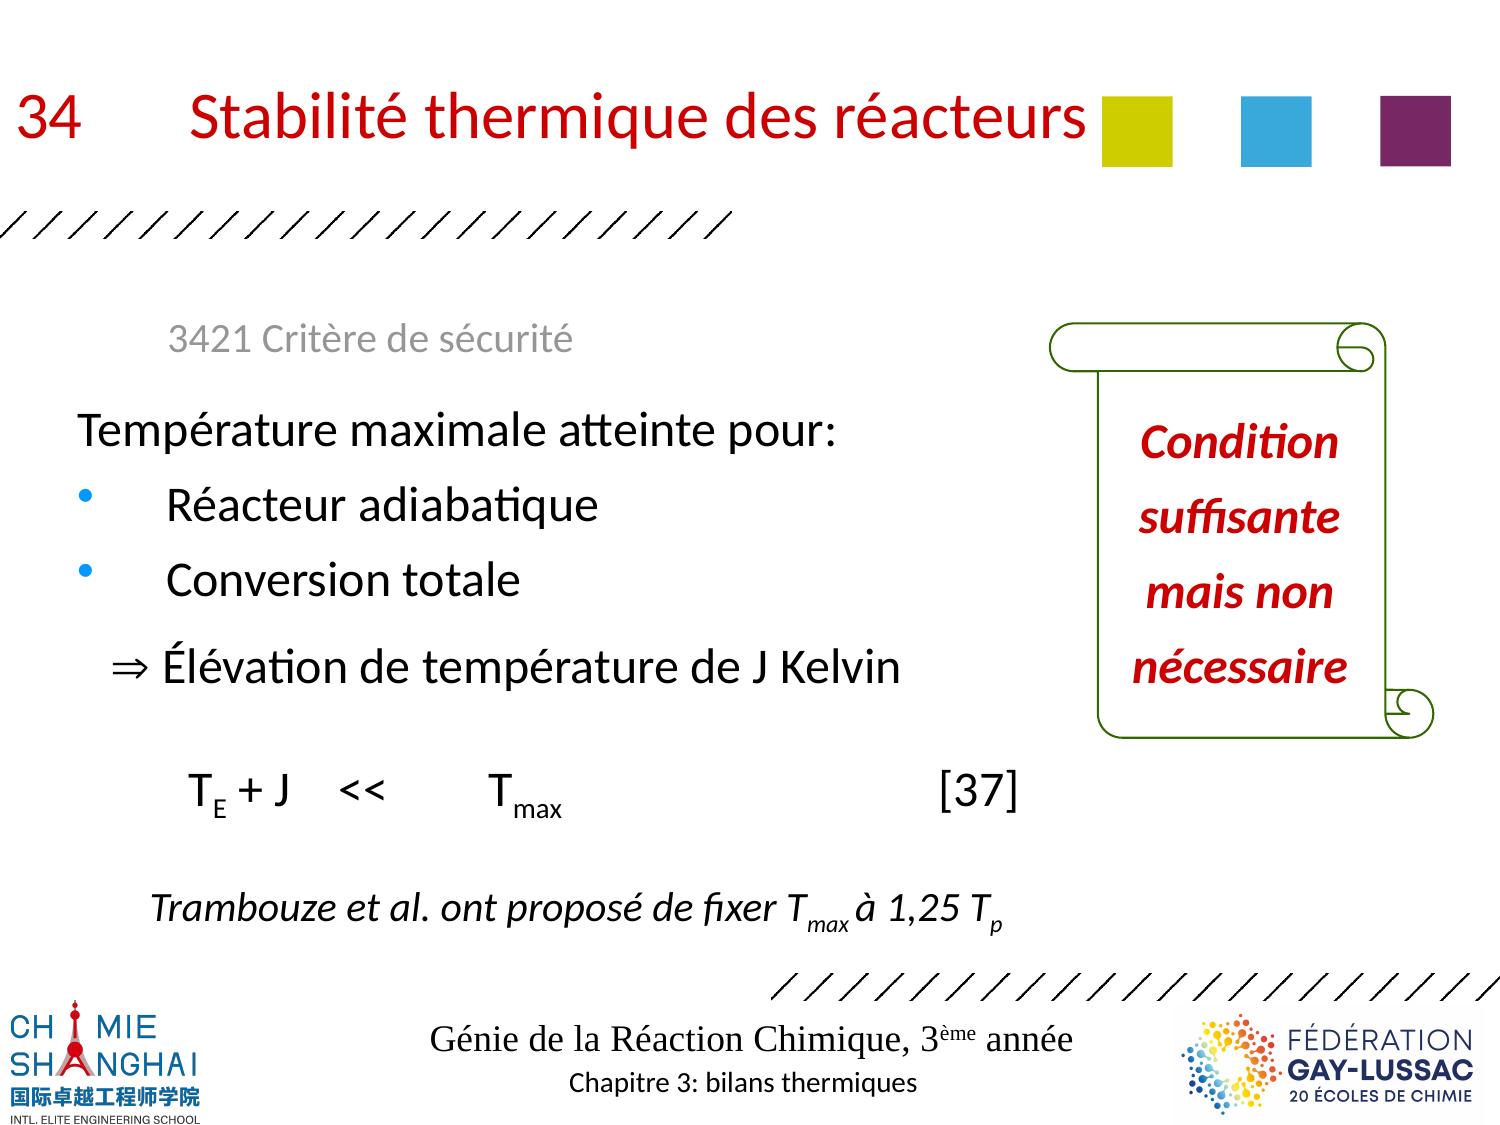

34 	Stabilité thermique des réacteurs
3421 Critère de sécurité

Condition
suffisante
mais non
nécessaire
Température maximale atteinte pour:
Réacteur adiabatique
Conversion totale
⇒ Élévation de température de J Kelvin
TE + J 	<< 	Tmax 			[37]
Trambouze et al. ont proposé de fixer Tmax à 1,25 Tp